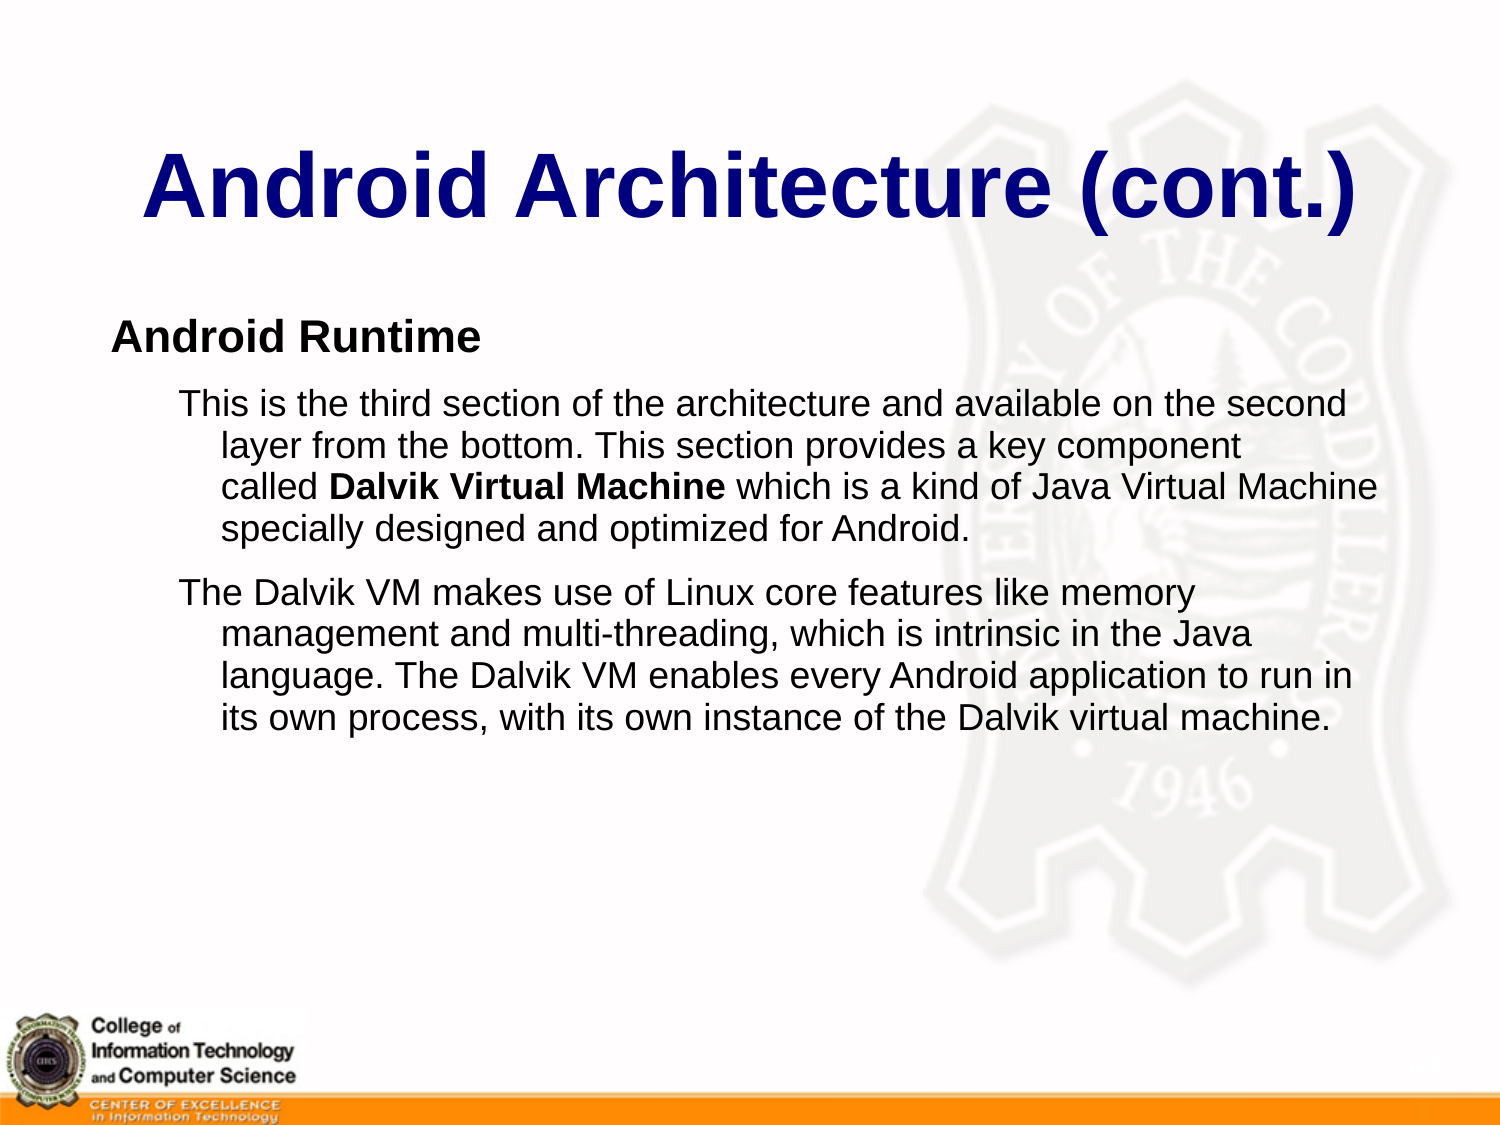

# Android Architecture (cont.)
Android Runtime
This is the third section of the architecture and available on the second layer from the bottom. This section provides a key component called Dalvik Virtual Machine which is a kind of Java Virtual Machine specially designed and optimized for Android.
The Dalvik VM makes use of Linux core features like memory management and multi-threading, which is intrinsic in the Java language. The Dalvik VM enables every Android application to run in its own process, with its own instance of the Dalvik virtual machine.